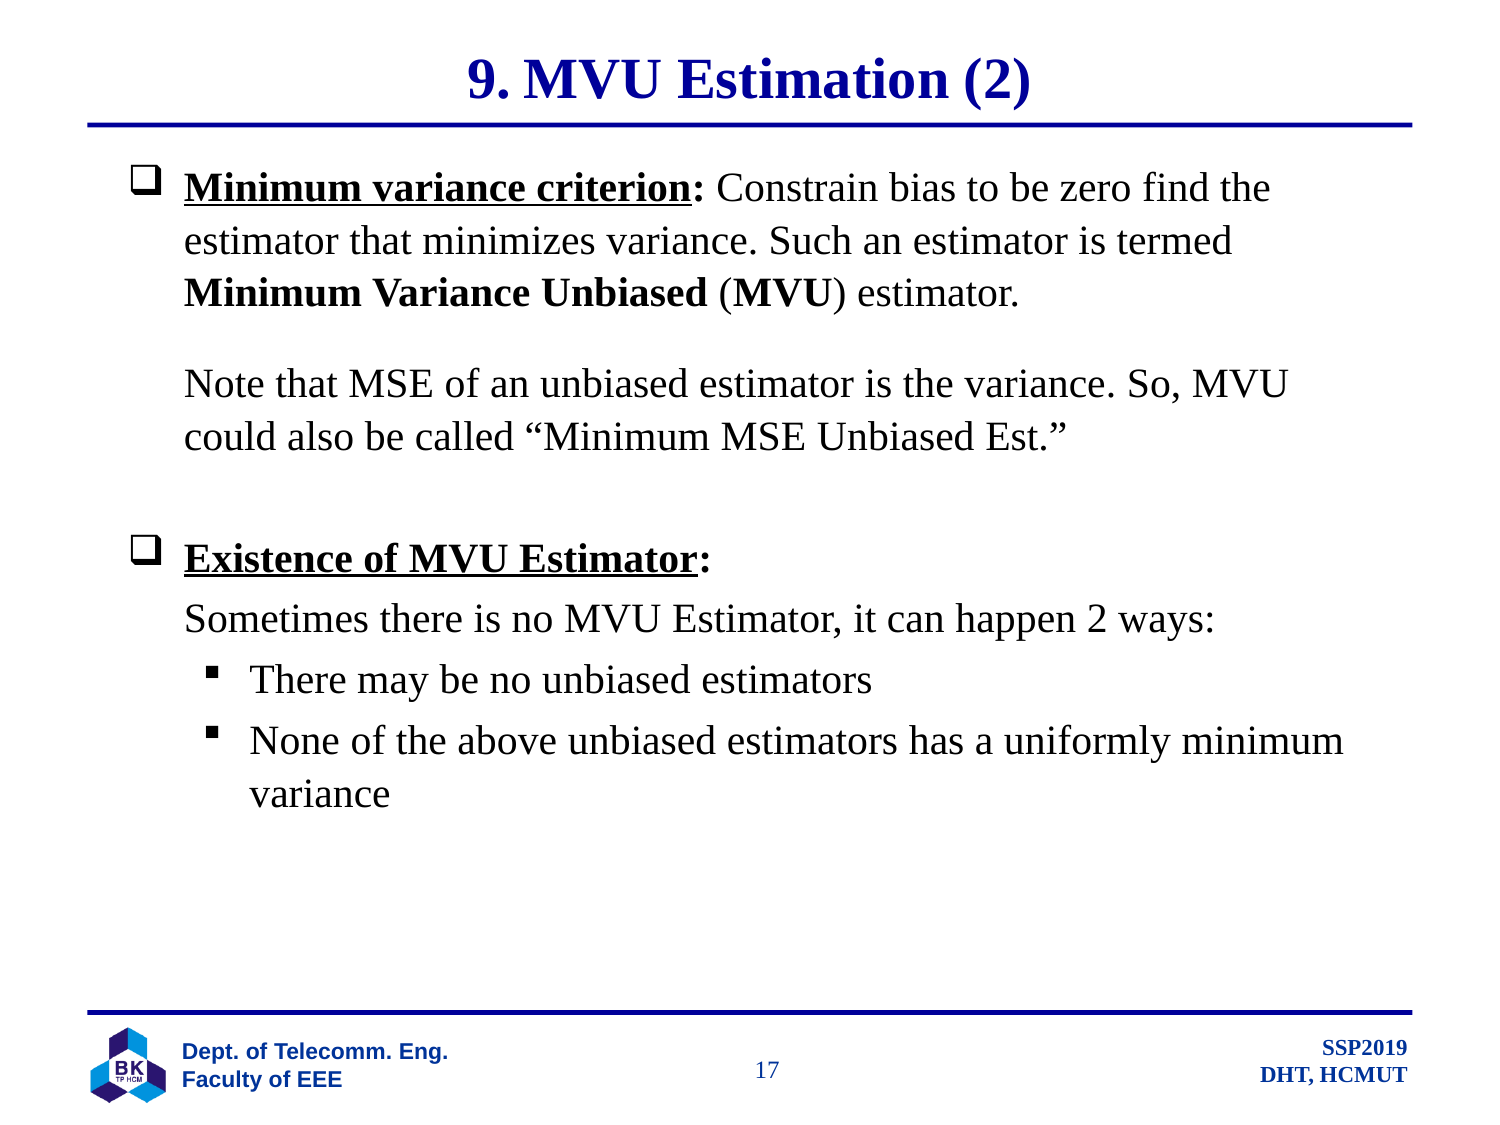

# 9. MVU Estimation (2)
Minimum variance criterion: Constrain bias to be zero find the estimator that minimizes variance. Such an estimator is termed Minimum Variance Unbiased (MVU) estimator.

	Note that MSE of an unbiased estimator is the variance. So, MVU could also be called “Minimum MSE Unbiased Est.”

Existence of MVU Estimator:
	Sometimes there is no MVU Estimator, it can happen 2 ways:
There may be no unbiased estimators
None of the above unbiased estimators has a uniformly minimum variance
		  17